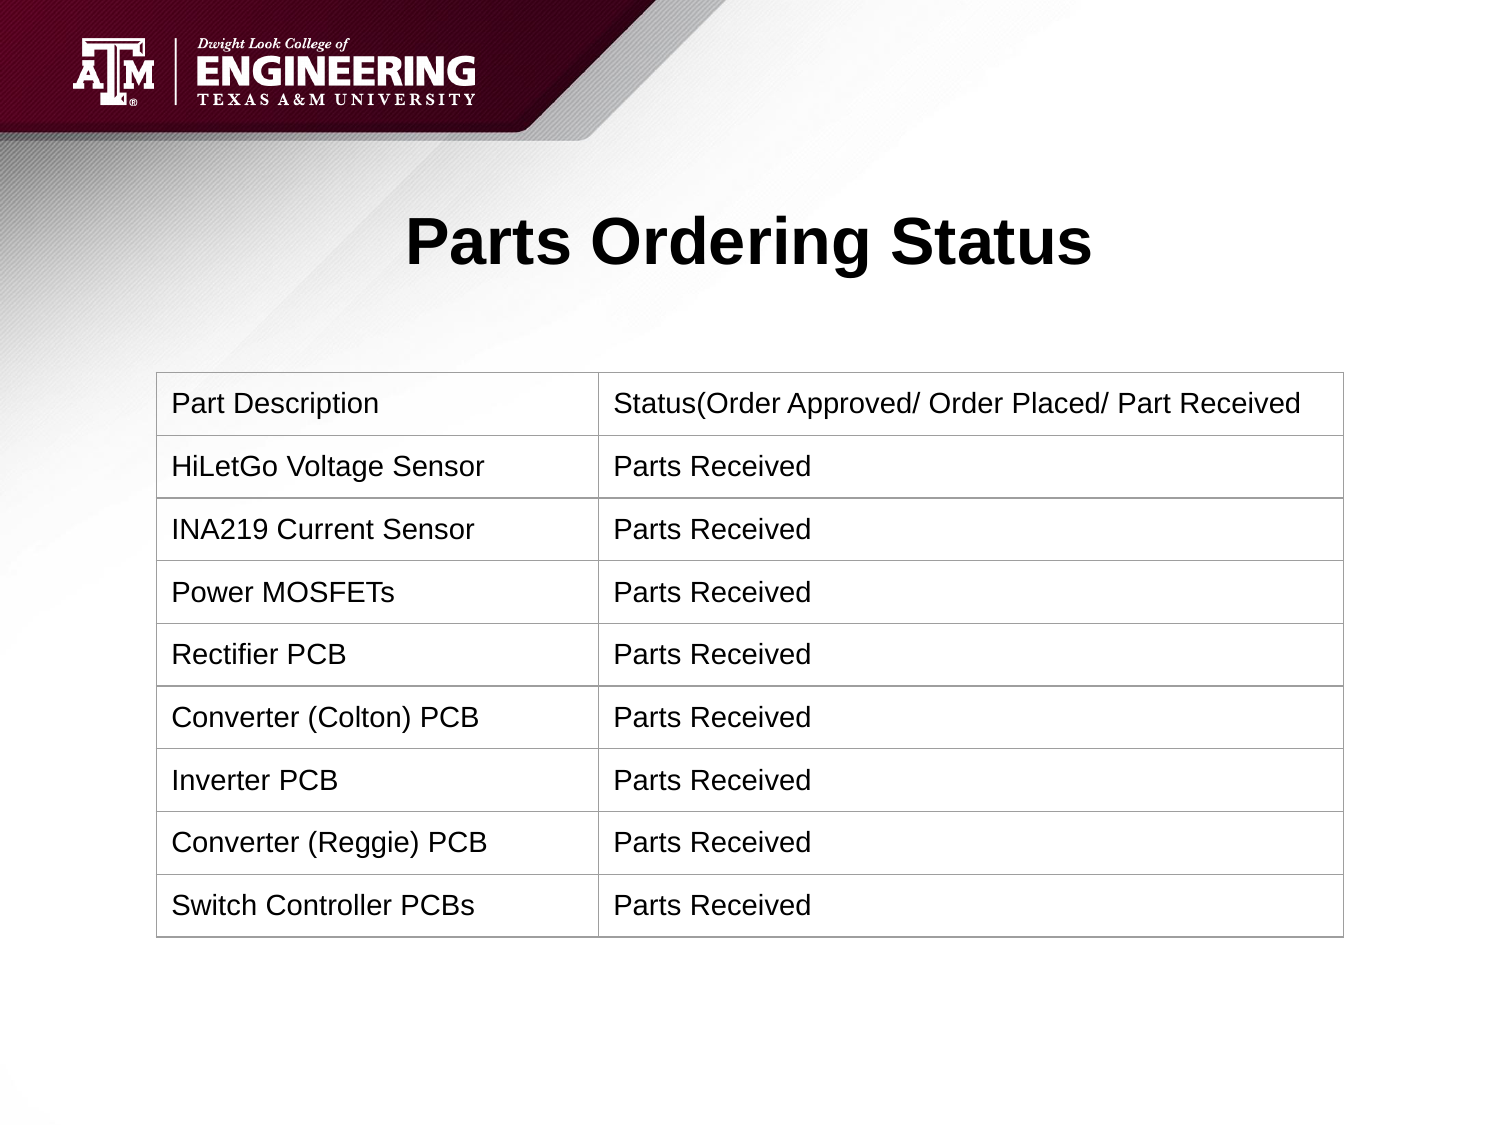

# Parts Ordering Status
| Part Description | Status(Order Approved/ Order Placed/ Part Received |
| --- | --- |
| HiLetGo Voltage Sensor | Parts Received |
| INA219 Current Sensor | Parts Received |
| Power MOSFETs | Parts Received |
| Rectifier PCB | Parts Received |
| Converter (Colton) PCB | Parts Received |
| Inverter PCB | Parts Received |
| Converter (Reggie) PCB | Parts Received |
| Switch Controller PCBs | Parts Received |